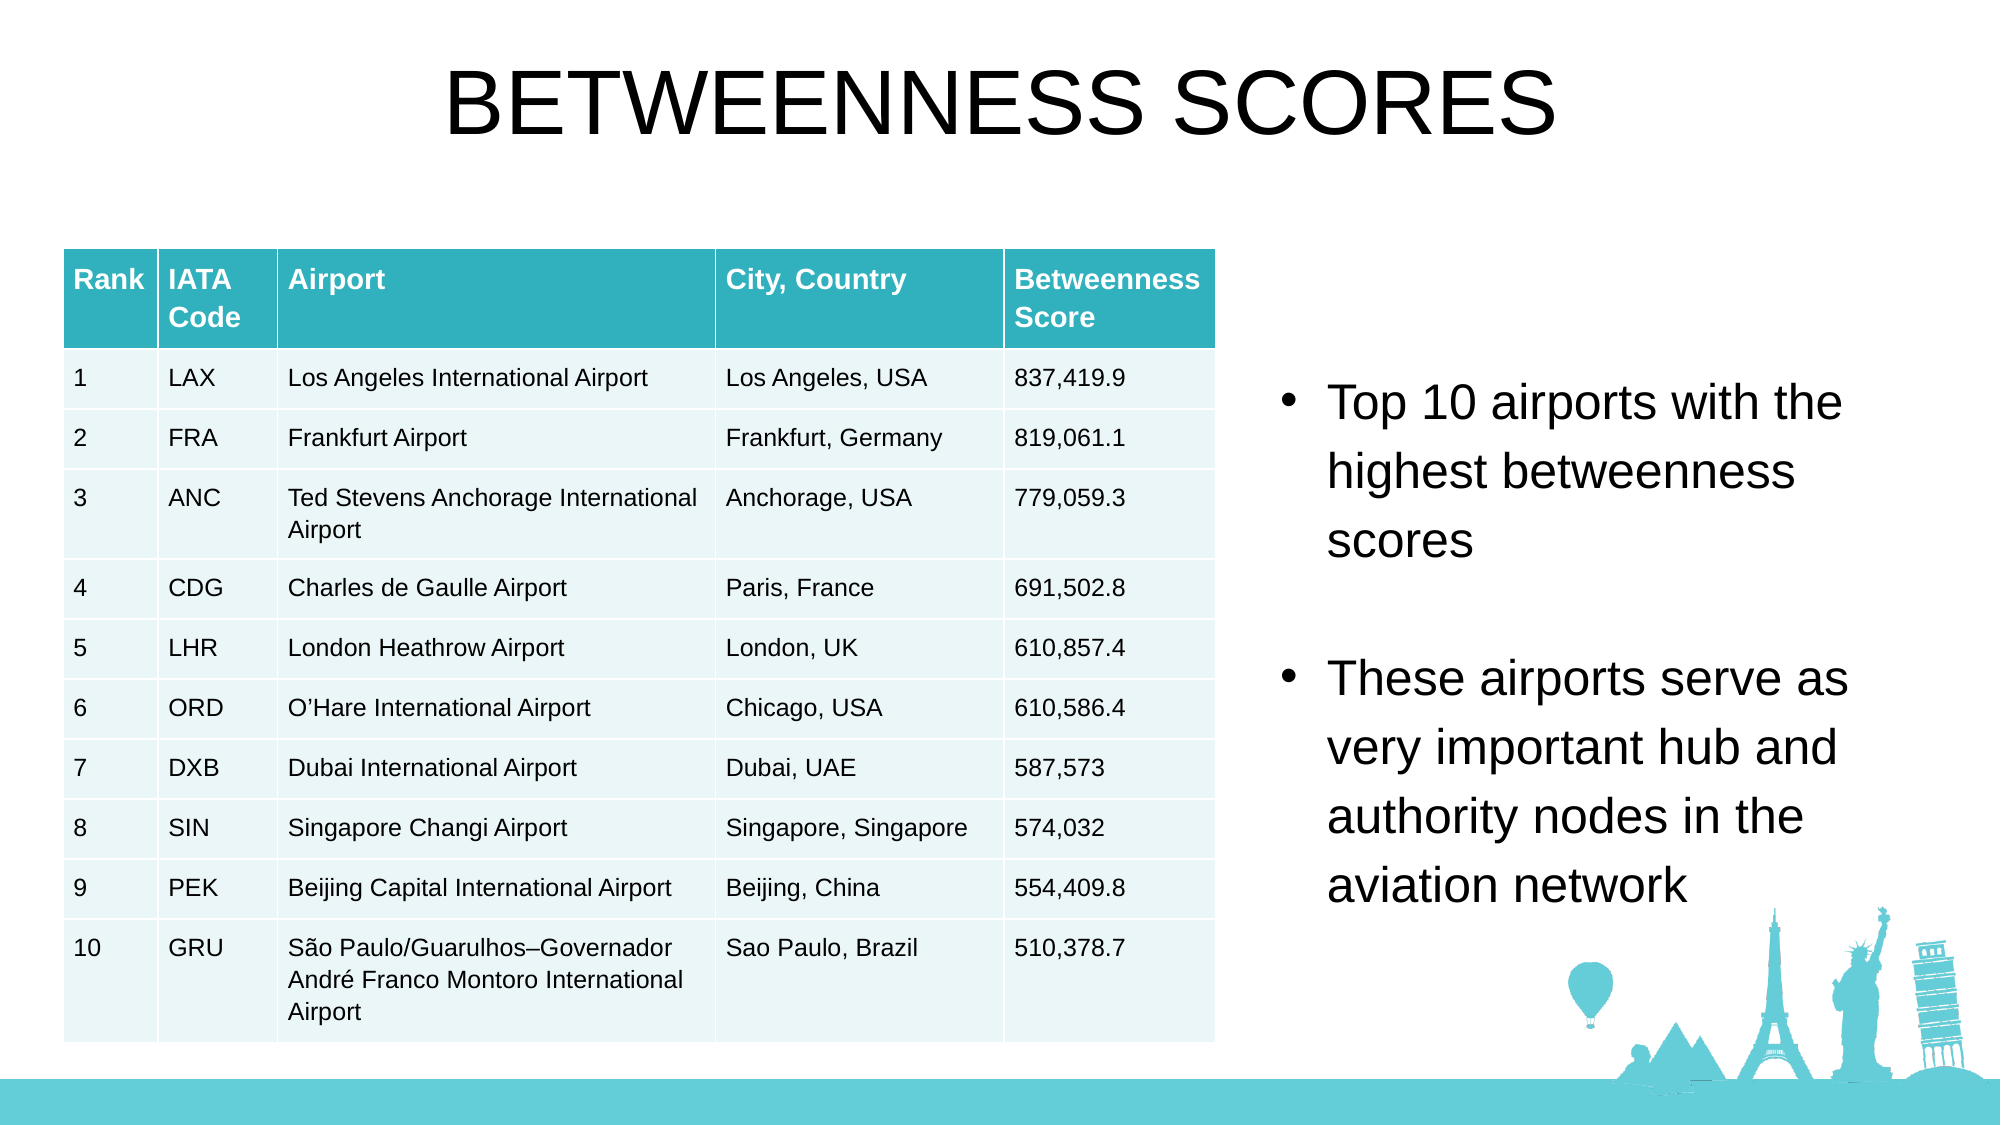

BETWEENNESS SCORES
| Rank | IATA Code | Airport | City, Country | Betweenness Score |
| --- | --- | --- | --- | --- |
| 1 | LAX | Los Angeles International Airport | Los Angeles, USA | 837,419.9 |
| 2 | FRA | Frankfurt Airport | Frankfurt, Germany | 819,061.1 |
| 3 | ANC | Ted Stevens Anchorage International Airport | Anchorage, USA | 779,059.3 |
| 4 | CDG | Charles de Gaulle Airport | Paris, France | 691,502.8 |
| 5 | LHR | London Heathrow Airport | London, UK | 610,857.4 |
| 6 | ORD | O’Hare International Airport | Chicago, USA | 610,586.4 |
| 7 | DXB | Dubai International Airport | Dubai, UAE | 587,573 |
| 8 | SIN | Singapore Changi Airport | Singapore, Singapore | 574,032 |
| 9 | PEK | Beijing Capital International Airport | Beijing, China | 554,409.8 |
| 10 | GRU | São Paulo/Guarulhos–Governador André Franco Montoro International Airport | Sao Paulo, Brazil | 510,378.7 |

Top 10 airports with the highest betweenness scores

These airports serve as very important hub and authority nodes in the aviation network